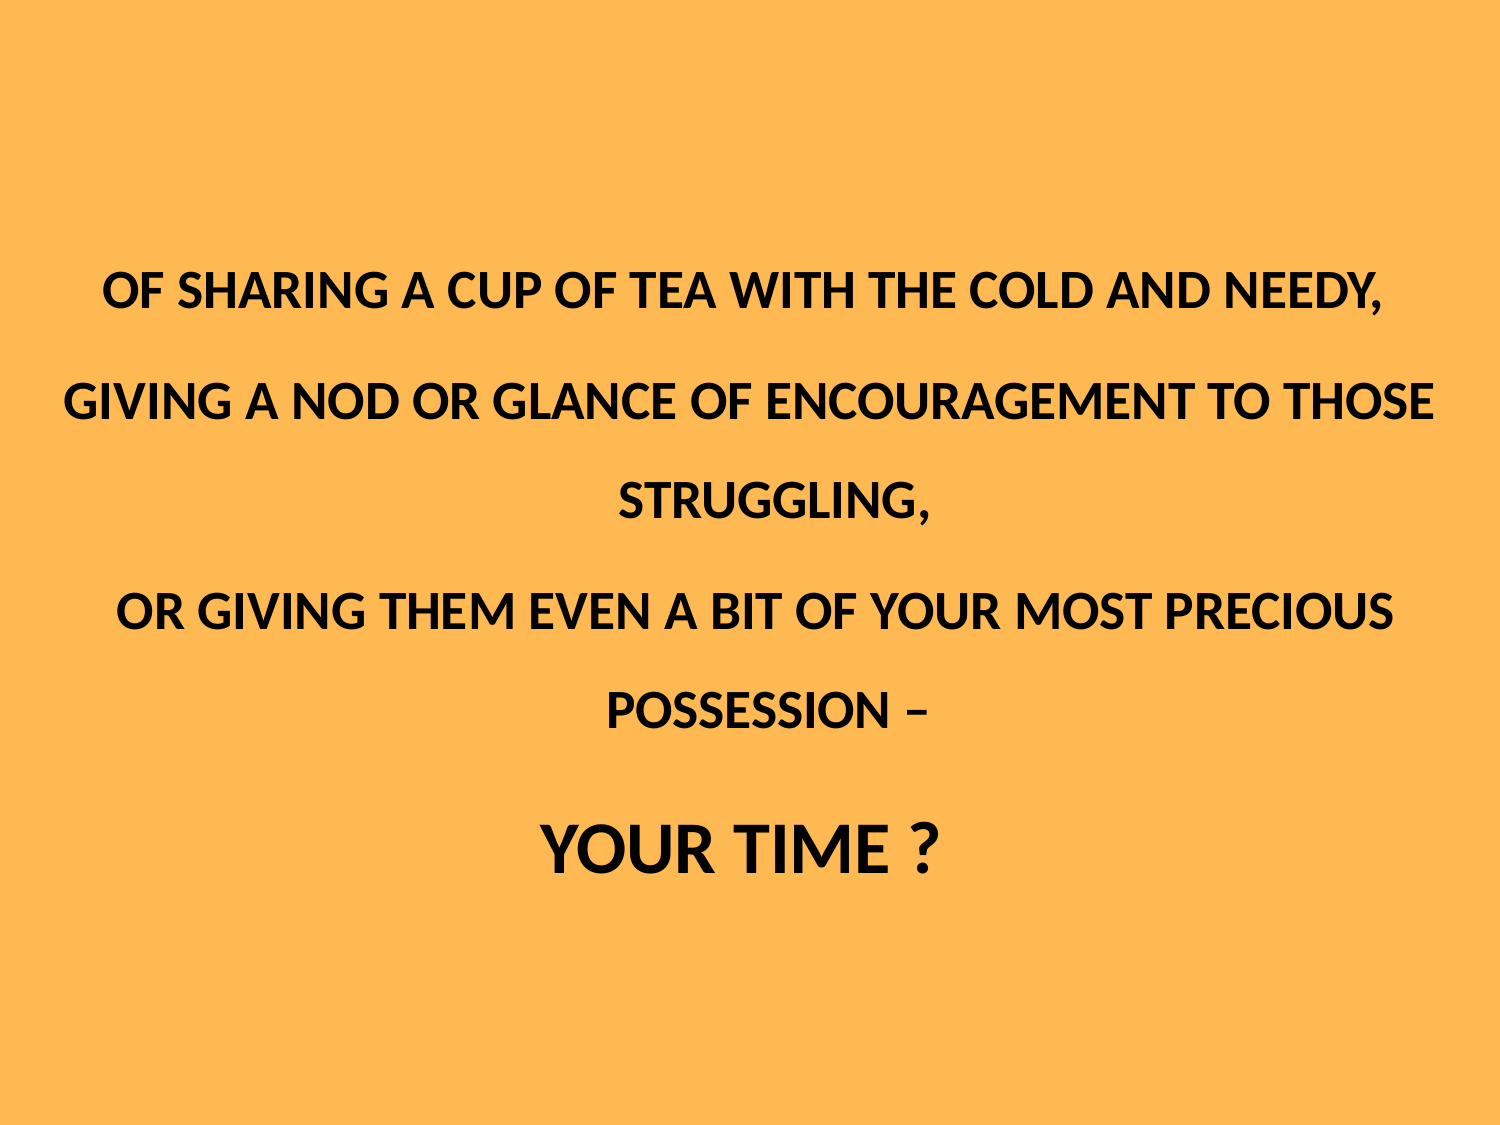

OF SHARING A CUP OF TEA WITH THE COLD AND NEEDY,
GIVING A NOD OR GLANCE OF ENCOURAGEMENT TO THOSE STRUGGLING,
 OR GIVING THEM EVEN A BIT OF YOUR MOST PRECIOUS POSSESSION –
YOUR TIME ?